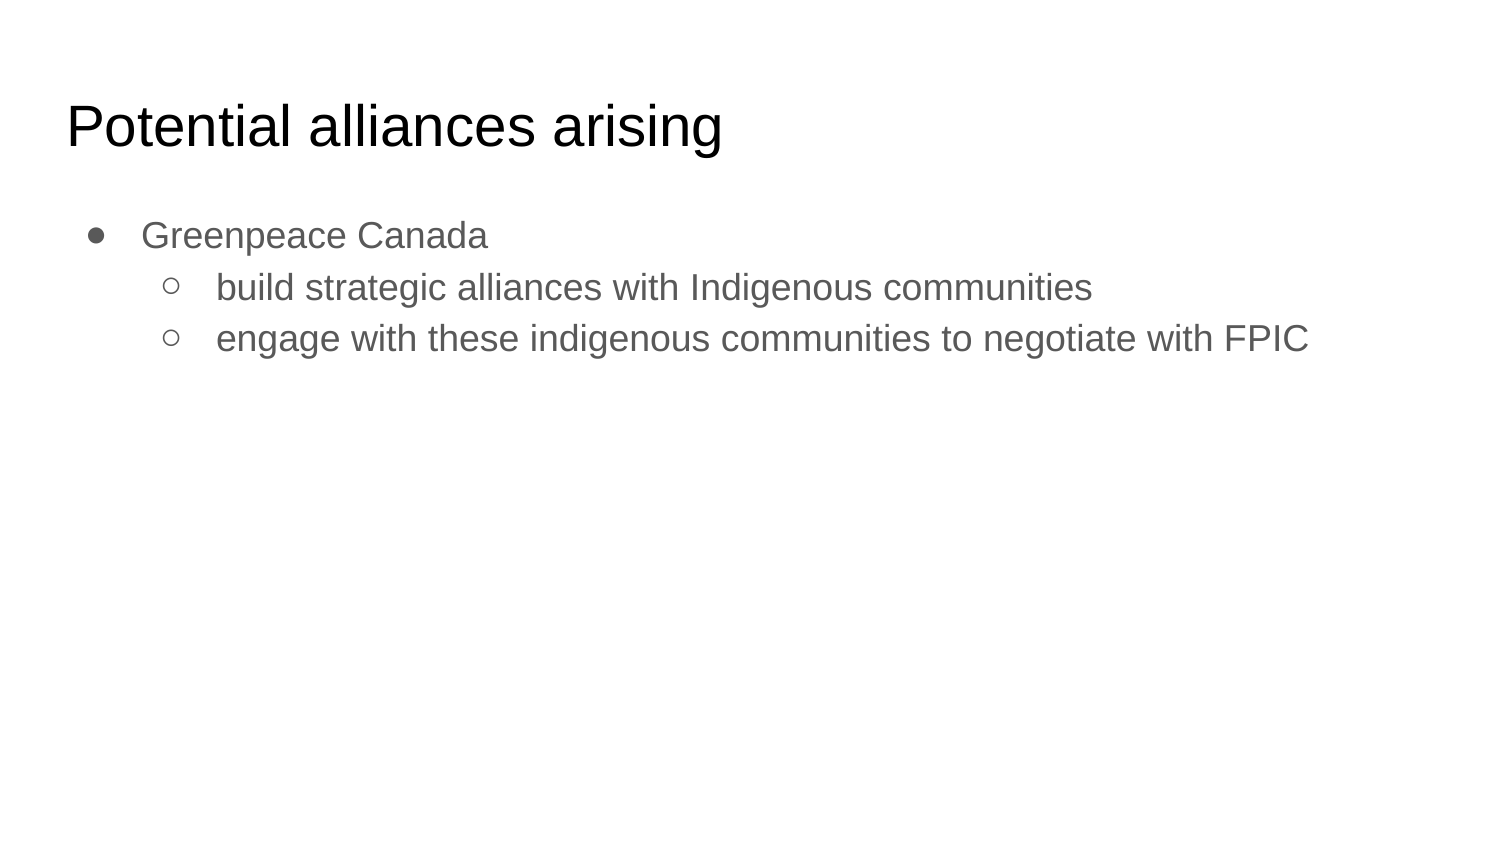

# Potential alliances arising
Greenpeace Canada
build strategic alliances with Indigenous communities
engage with these indigenous communities to negotiate with FPIC